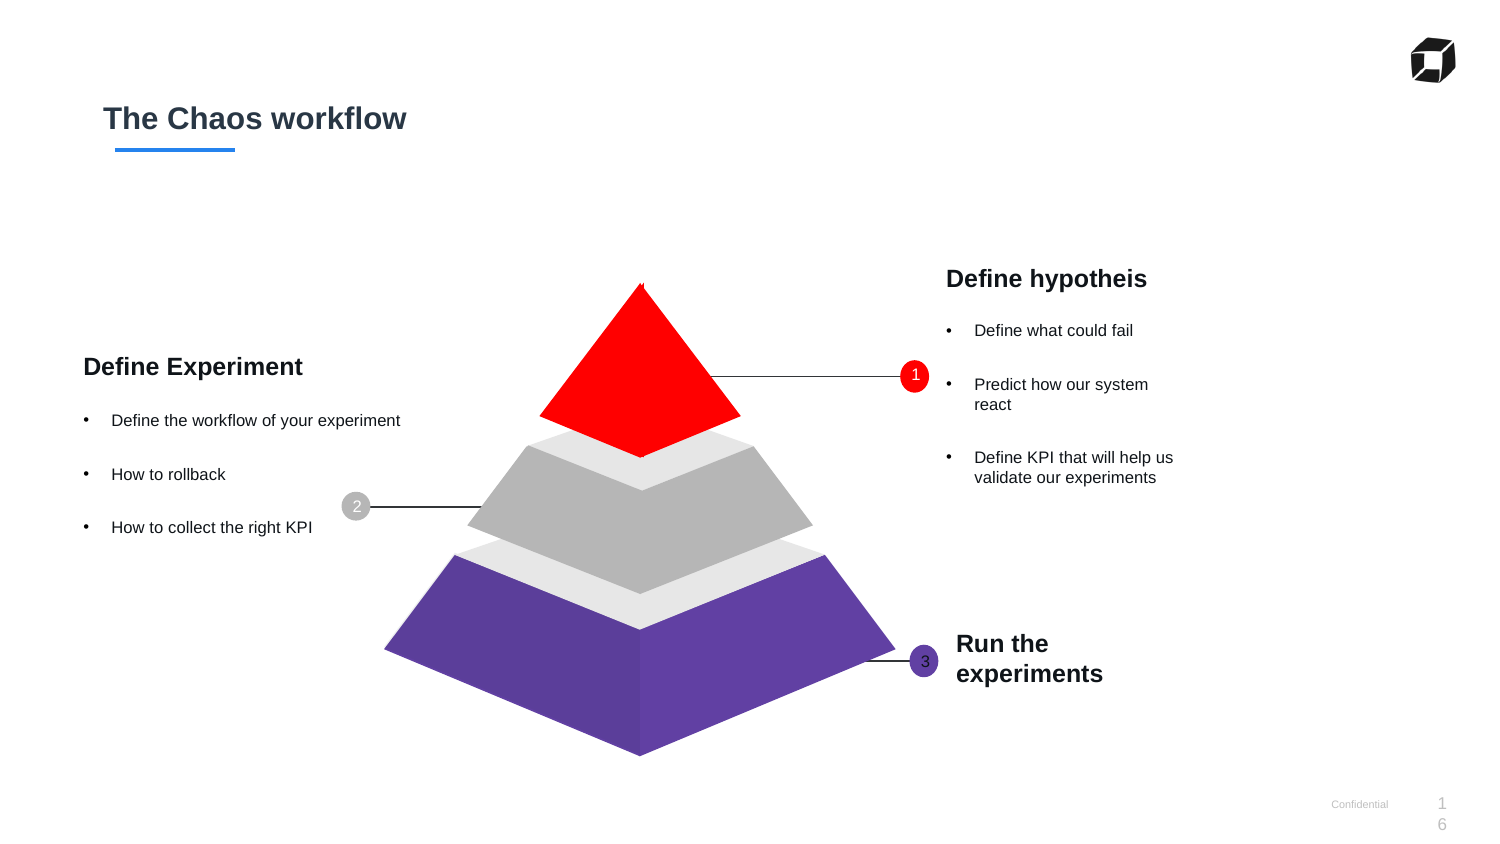

# The Chaos workflow

Define hypotheis

Define what could fail
Predict how our system react
Define KPI that will help us validate our experiments
1

Define Experiment

Define the workflow of your experiment
How to rollback
How to collect the right KPI

2

Run the experiments
3